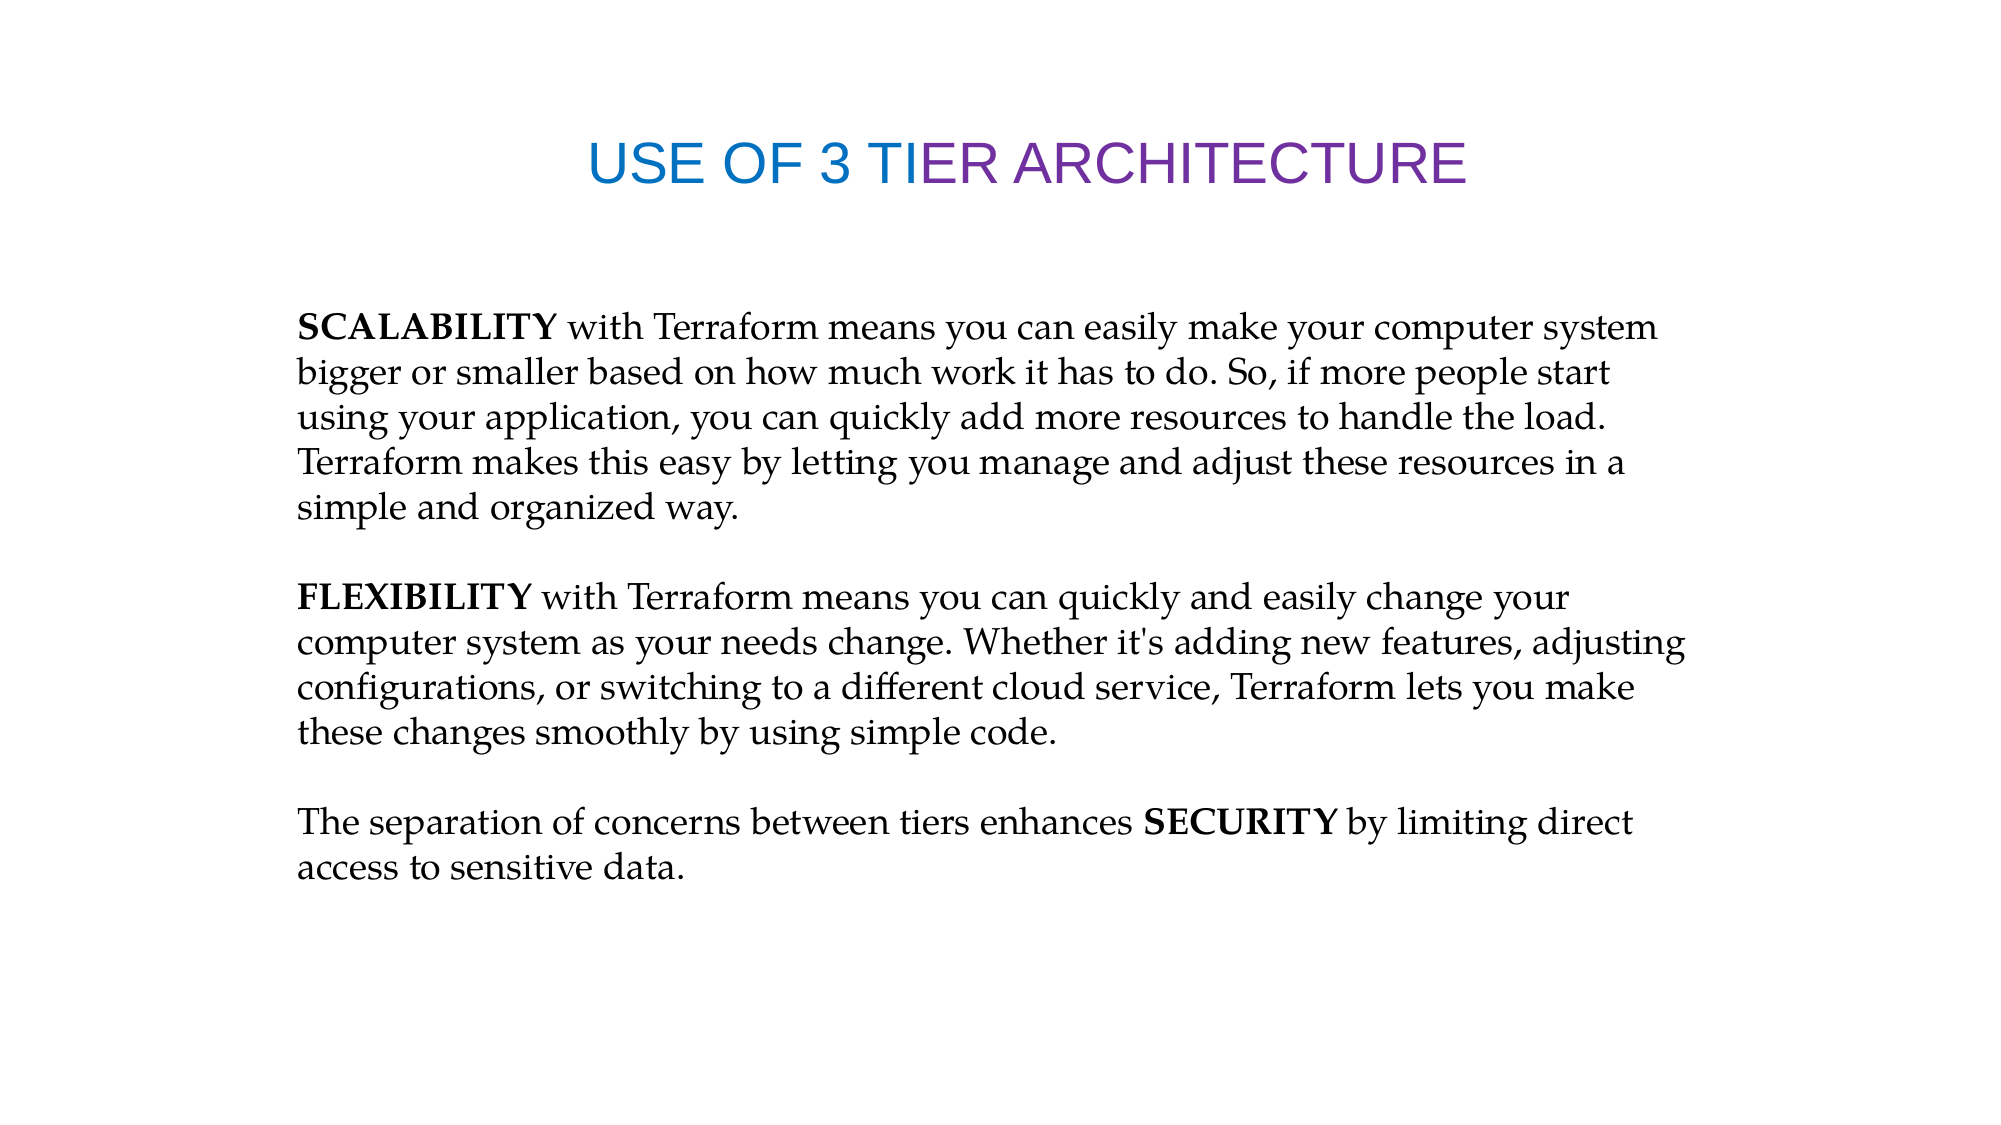

USE OF 3 TIER ARCHITECTURE
SCALABILITY with Terraform means you can easily make your computer system bigger or smaller based on how much work it has to do. So, if more people start using your application, you can quickly add more resources to handle the load. Terraform makes this easy by letting you manage and adjust these resources in a simple and organized way.

FLEXIBILITY with Terraform means you can quickly and easily change your computer system as your needs change. Whether it's adding new features, adjusting configurations, or switching to a different cloud service, Terraform lets you make these changes smoothly by using simple code.

The separation of concerns between tiers enhances SECURITY by limiting direct access to sensitive data.